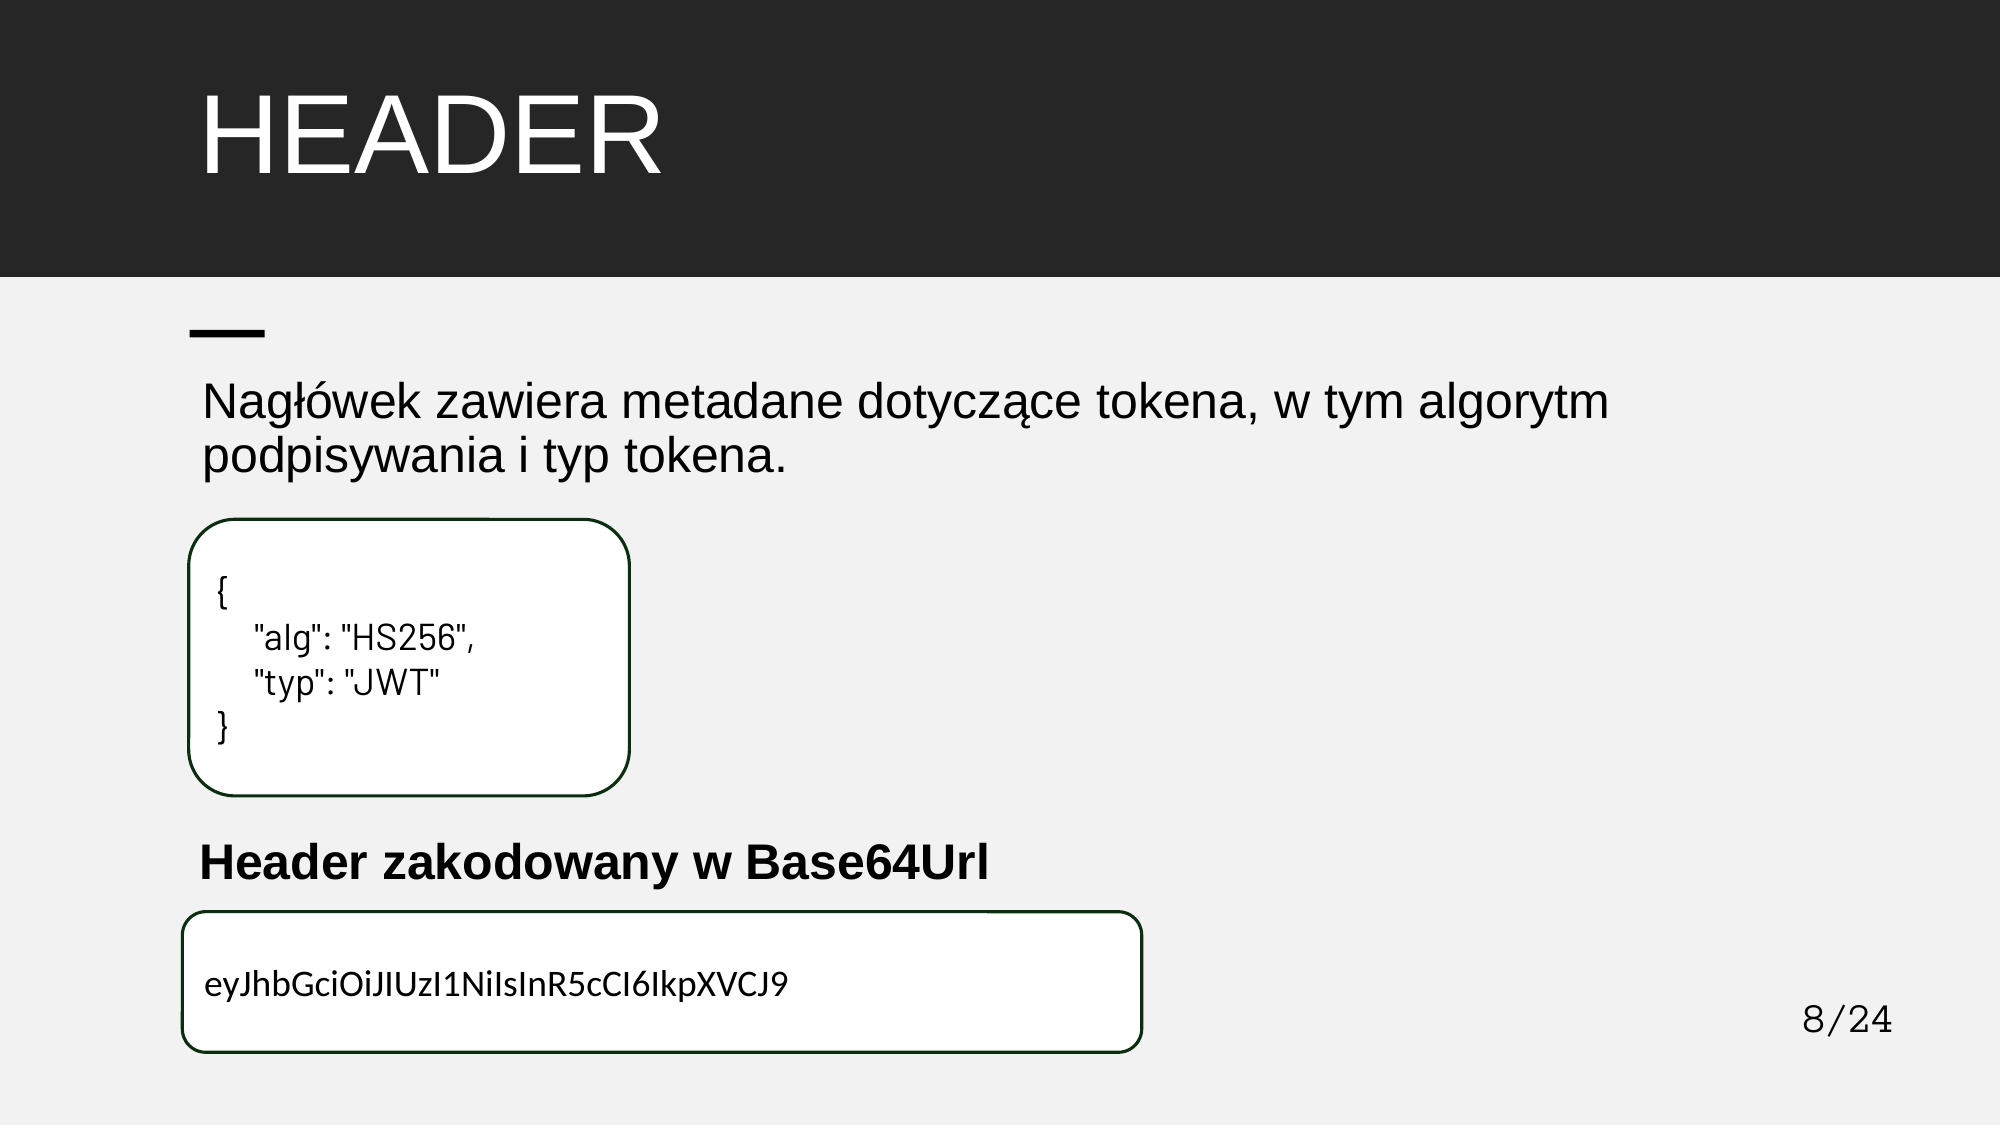

# HEADER

Nagłówek zawiera metadane dotyczące tokena, w tym algorytm podpisywania i typ tokena.

{
 "alg": "HS256",
 "typ": "JWT"
​​}
Header zakodowany w Base64Url

eyJhbGciOiJIUzI1NiIsInR5cCI6IkpXVCJ9
8/24​